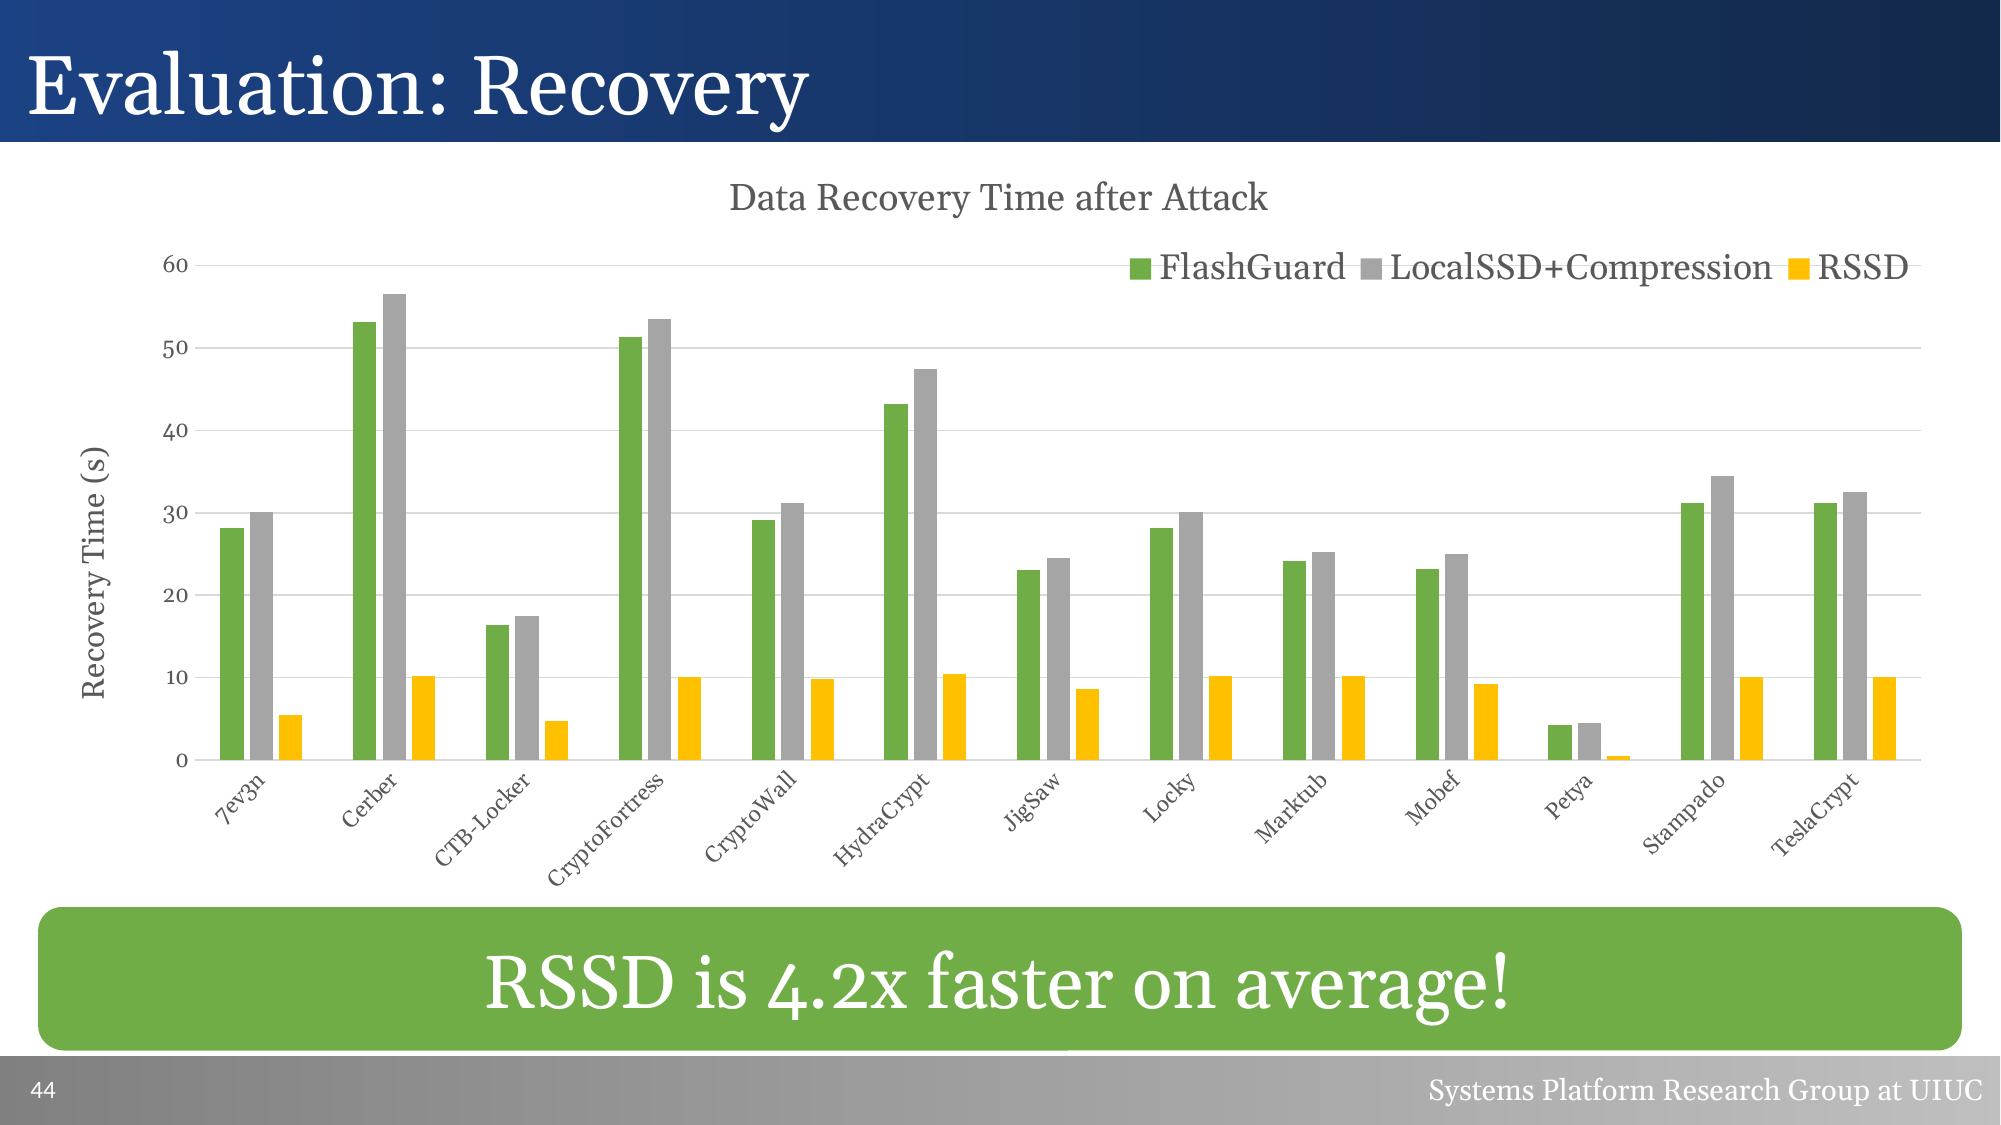

Evaluation: Recovery

### Chart: Data Recovery Time after Attack

| Category |  |  |  |
|---|---|---|---|
| 7ev3n | 28.1 | 30.1 | 5.5 |
| Cerber | 53.2 | 56.5 | 10.2 |
| CTB-Locker | 16.4 | 17.5 | 4.7 |
| CryptoFortress | 51.3 | 53.5 | 10.1 |
| CryptoWall | 29.1 | 31.2 | 9.8 |
| HydraCrypt | 43.2 | 47.5 | 10.4 |
| JigSaw | 23.1 | 24.5 | 8.6 |
| Locky | 28.1 | 30.1 | 10.2 |
| Marktub | 24.2 | 25.2 | 10.2 |
| Mobef | 23.2 | 25.0 | 9.2 |
| Petya | 4.2 | 4.5 | 0.52 |
| Stampado | 31.2 | 34.5 | 10.1 |
| TeslaCrypt | 31.2 | 32.5 | 10.01 |
RSSD is 4.2x faster on average!
LocalSSD+Compression takes 12.4% more time!

44
Systems Platform Research Group at UIUC